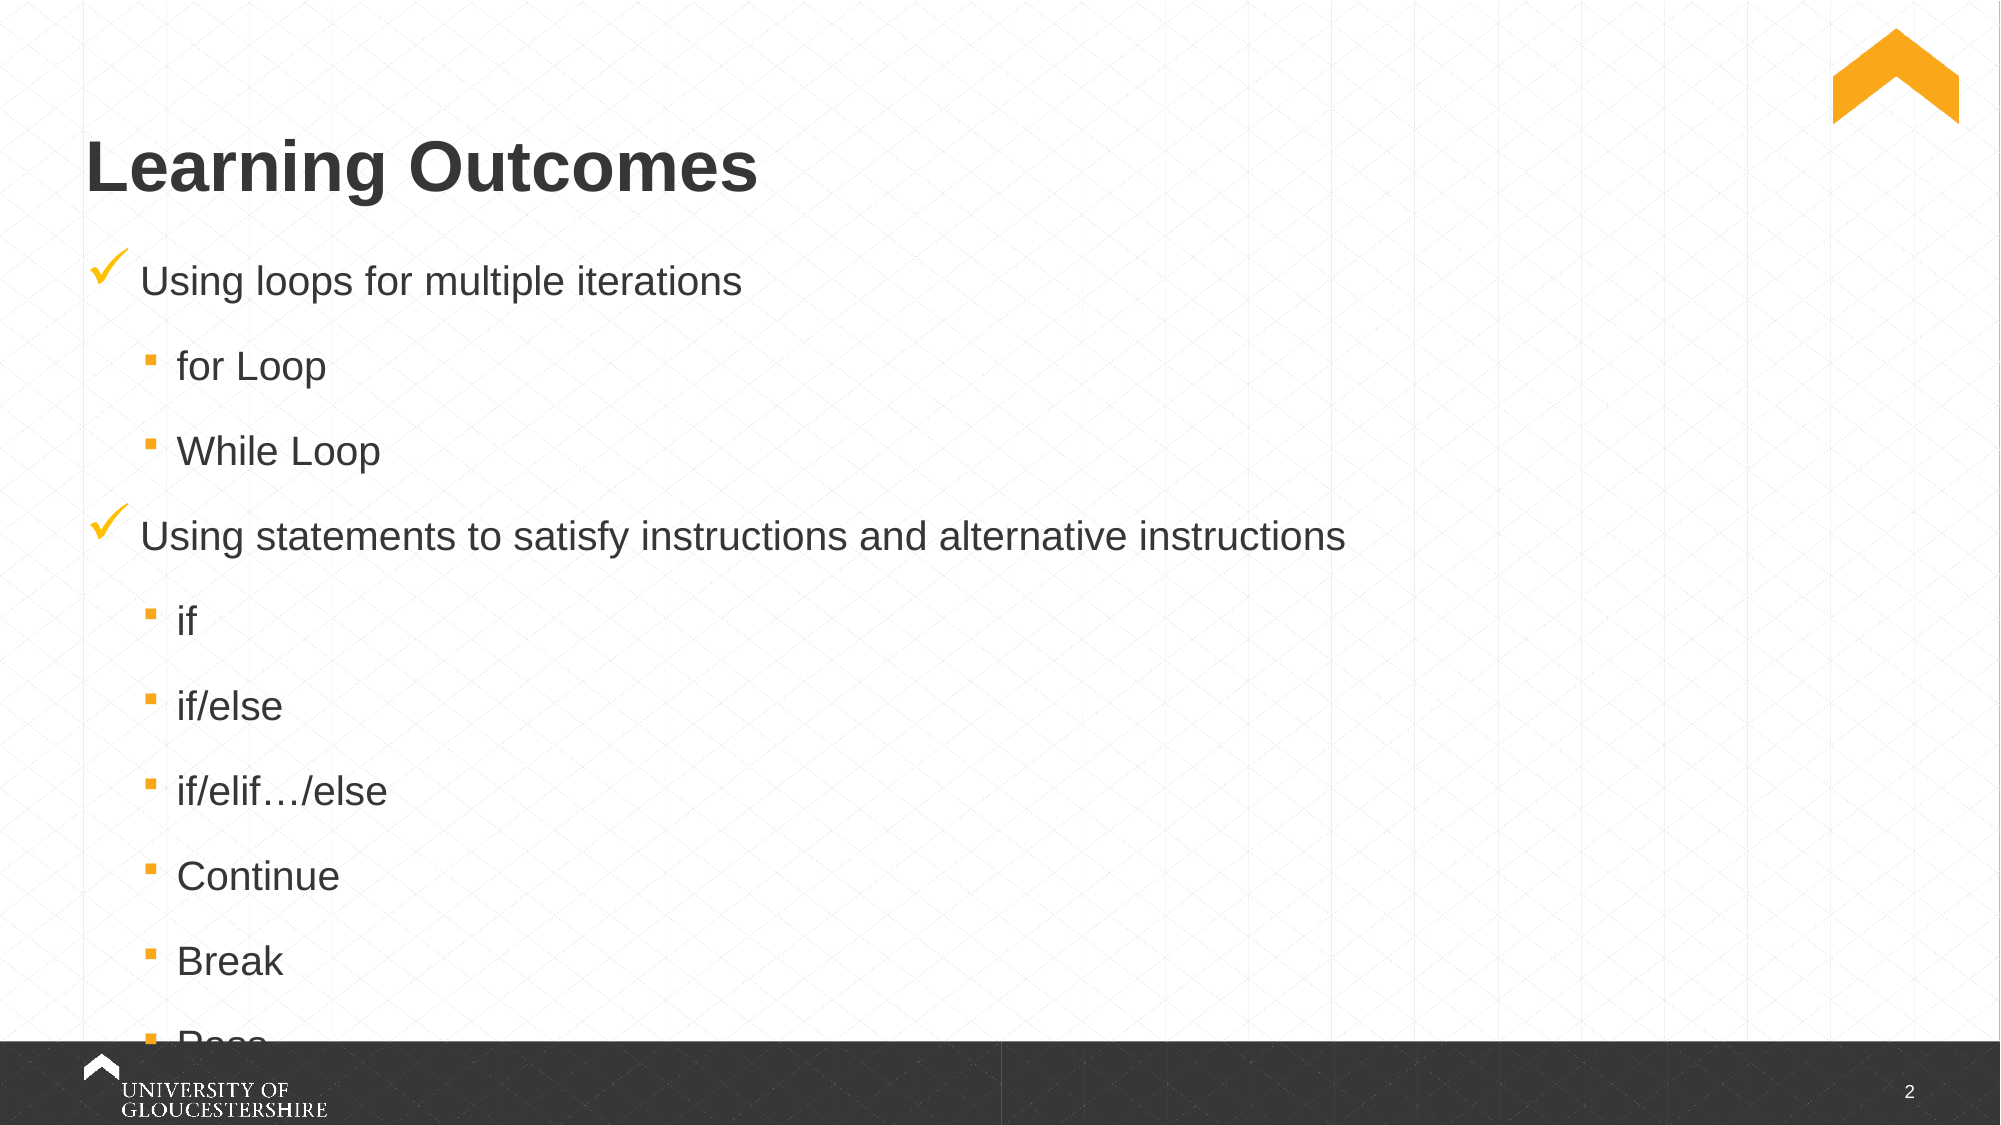

# Learning Outcomes
Using loops for multiple iterations
for Loop
While Loop
Using statements to satisfy instructions and alternative instructions
if
if/else
if/elif…/else
Continue
Break
Pass